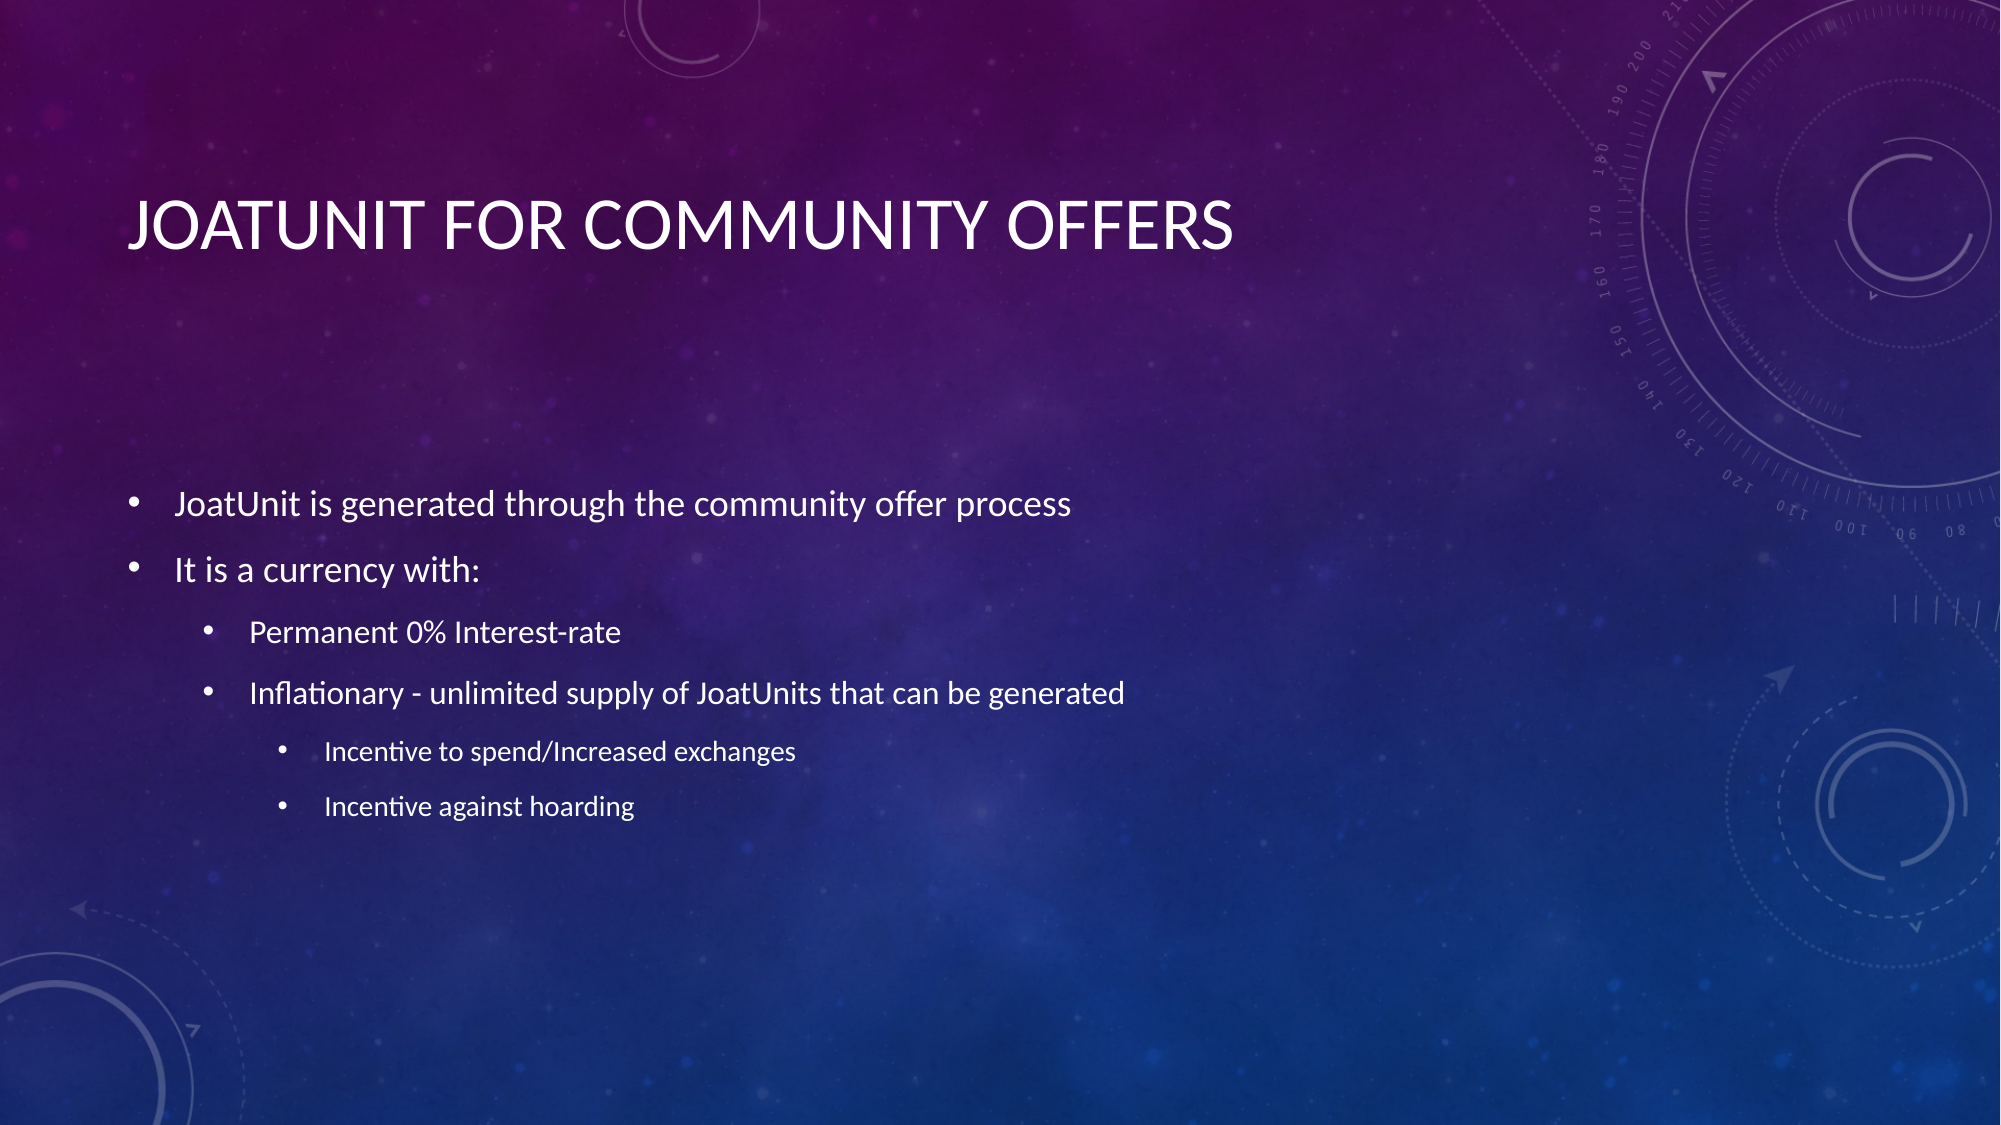

# Joatunit for Community offers
JoatUnit is generated through the community offer process
It is a currency with:
Permanent 0% Interest-rate
Inflationary - unlimited supply of JoatUnits that can be generated
Incentive to spend/Increased exchanges
Incentive against hoarding